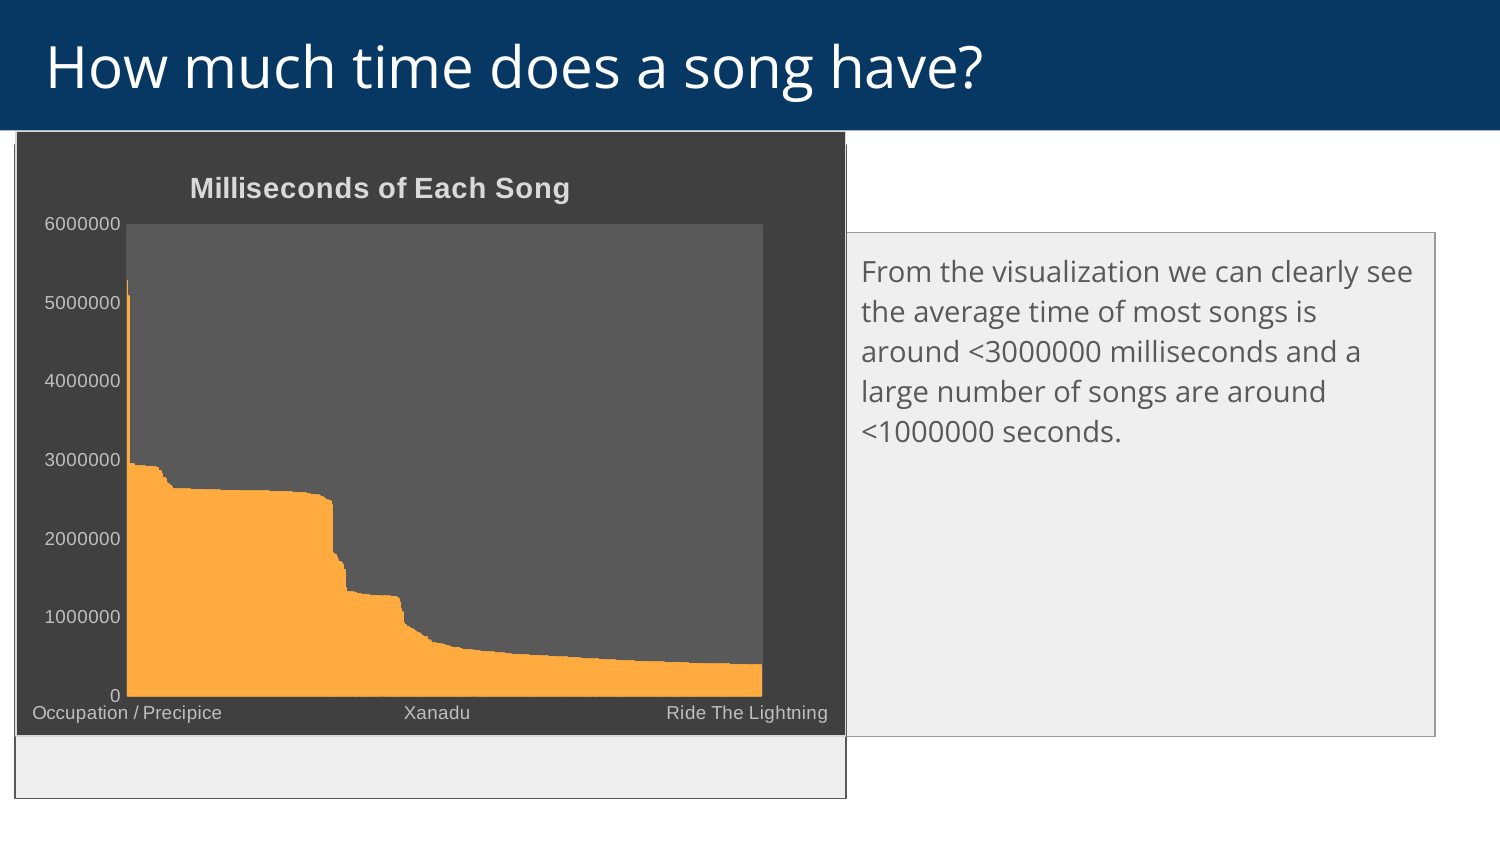

# How much time does a song have?

### Chart: Milliseconds of Each Song

| Category | Milliseconds |
|---|---|
| Occupation / Precipice | 5286953.0 |
| Through a Looking Glass | 5088838.0 |
| Greetings from Earth, Pt. 1 | 2960293.0 |
| The Man With Nine Lives | 2956998.0 |
| Battlestar Galactica, Pt. 2 | 2956081.0 |
| Battlestar Galactica, Pt. 1 | 2952702.0 |
| Murder On the Rising Star | 2935894.0 |
| Battlestar Galactica, Pt. 3 | 2927802.0 |
| Take the Celestra | 2927677.0 |
| Fire In Space | 2926593.0 |
| The Long Patrol | 2925008.0 |
| The Magnificent Warriors | 2924716.0 |
| The Living Legend, Pt. 1 | 2924507.0 |
| The Gun On Ice Planet Zero, Pt. 2 | 2924341.0 |
| The Hand of God | 2924007.0 |
| Experiment In Terra | 2923548.0 |
| War of the Gods, Pt. 2 | 2923381.0 |
| The Living Legend, Pt. 2 | 2923298.0 |
| War of the Gods, Pt. 1 | 2922630.0 |
| Lost Planet of the Gods, Pt. 1 | 2922547.0 |
| Baltar's Escape | 2922088.0 |
| The Lost Warrior | 2920045.0 |
| Lost Planet of the Gods, Pt. 2 | 2914664.0 |
| The Gun On Ice Planet Zero, Pt. 1 | 2907615.0 |
| Greetings from Earth, Pt. 2 | 2903778.0 |
| Crossroads, Pt. 2 | 2869953.0 |
| The Young Lords | 2863571.0 |
| Dave | 2825166.0 |
| "?" | 2782333.0 |
| Maternity Leave | 2780416.0 |
| Three Minutes | 2763666.0 |
| Hero | 2713755.0 |
| One of Them | 2698791.0 |
| How to Stop an Exploding Man | 2687103.0 |
| The Long Con | 2679583.0 |
| Live Together, Die Alone, Pt. 2 | 2656531.0 |
| S.O.S. | 2639541.0 |
| One of Us | 2638096.0 |
| The Man from Tallahassee | 2637637.0 |
| The Cost of Living | 2637500.0 |
| The Glass Ballerina | 2637458.0 |
| Every Man for Himself | 2637387.0 |
| Not In Portland | 2637345.0 |
| Not In Portland | 2637303.0 |
| A Tale of Two Cities | 2636970.0 |
| Flashes Before Your Eyes | 2636636.0 |
| Stranger In a Strange Land | 2636428.0 |
| Left Behind | 2635343.0 |
| Tricia Tanaka Is Dead | 2635010.0 |
| Lost Survival Guide | 2632590.0 |
| The Moth | 2631327.0 |
| Torn | 2631291.0 |
| Par Avion | 2629879.0 |
| Enter 77 | 2629796.0 |
| Dirty Hands | 2627961.0 |
| I Do | 2627791.0 |
| Tabula Rasa | 2627105.0 |
| Collaborators | 2626626.0 |
| The Woman King | 2626376.0 |
| Rapture | 2624541.0 |
| Taking a Break from All Your Worries | 2624207.0 |
| The Passage | 2623875.0 |
| Crossroads, Pt. 1 | 2622622.0 |
| Maelstrom | 2622372.0 |
| Battlestar Galactica: The Story So Far | 2622250.0 |
| Unfinished Business | 2622038.0 |
| The Son Also Rises | 2621830.0 |
| Exodus, Pt. 1 | 2621708.0 |
| Exodus (Part 1) | 2620747.0 |
| A Day In the Life | 2620245.0 |
| Outlaws | 2619887.0 |
| Exodus (Part 3) [Season Finale] | 2619869.0 |
| Hearts and Minds | 2619462.0 |
| The Eye of Jupiter | 2618750.0 |
| Born to Run | 2618619.0 |
| Special | 2618530.0 |
| Do No Harm | 2618487.0 |
| Exodus, Pt. 2 | 2618000.0 |
| The Greater Good | 2617784.0 |
| The Brig | 2617325.0 |
| Greatest Hits | 2617117.0 |
| Through the Looking Glass, Pt. 2 | 2617117.0 |
| Whatever the Case May Be | 2616410.0 |
| D.O.C. | 2616032.0 |
| The Man Behind the Curtain | 2615990.0 |
| Confidence Man | 2615244.0 |
| Seven Minutes to Midnight | 2613988.0 |
| Solitary | 2612894.0 |
| Something Nice Back Home | 2612779.0 |
| Man of Science, Man of Faith (Premiere) | 2612250.0 |
| Meet Kevin Johnson | 2612028.0 |
| Cabin Fever | 2612028.0 |
| Genesis | 2611986.0 |
| Confirmed Dead | 2611986.0 |
| The Beginning of the End | 2611903.0 |
| The Constant | 2611569.0 |
| The Hunting Party | 2611333.0 |
| Two for the Road | 2610958.0 |
| Through the Looking Glass, Pt. 1 | 2610860.0 |
| The Other 48 Days | 2610625.0 |
| The 23rd Psalm | 2610416.0 |
| What Kate Did | 2610250.0 |
| Lockdown | 2610250.0 |
| The Whole Truth | 2610125.0 |
| Numbers | 2609772.0 |
| There's No Place Like Home, Pt. 1 | 2609526.0 |
| Everybody Hates Hugo | 2609192.0 |
| Orientation | 2609083.0 |
| The Economist | 2609025.0 |
| Eggtown | 2608817.0 |
| One Giant Leap | 2607649.0 |
| Nothing to Hide | 2605647.0 |
| Exodus (Part 2) [Season Finale] | 2605557.0 |
| Collision | 2605480.0 |
| The Other Woman | 2605021.0 |
| ...In Translation | 2604575.0 |
| Six Months Ago | 2602852.0 |
| Parasite | 2602727.0 |
| Run! | 2602602.0 |
| Homecoming | 2601351.0 |
| Company Man | 2601226.0 |
| Company Man | 2601101.0 |
| The Hard Part | 2601017.0 |
| Landslide | 2600725.0 |
| Fire + Water | 2600333.0 |
| The Fix | 2600266.0 |
| Unexpected | 2598139.0 |
| Fallout | 2594761.0 |
| Exposé | 2593760.0 |
| The Shape of Things to Come | 2591299.0 |
| Raised By Another | 2590459.0 |
| Distractions | 2590382.0 |
| House of the Rising Sun | 2590032.0 |
| Ji Yeon | 2588797.0 |
| Five Years Gone | 2587712.0 |
| Walkabout | 2587370.0 |
| Abandoned | 2587041.0 |
| 0.07% | 2585794.0 |
| There's No Place Like Home, Pt. 3 | 2582957.0 |
| Deus Ex Machina | 2582009.0 |
| Better Halves | 2573031.0 |
| White Rabbit | 2571965.0 |
| Don't Look Back | 2571154.0 |
| Adrift | 2564958.0 |
| Collision | 2564916.0 |
| Further Instructions | 2563980.0 |
| A Measure of Salvation | 2563938.0 |
| ...And Found | 2563833.0 |
| Catch-22 | 2561394.0 |
| All the Best Cowboys Have Daddy Issues | 2555492.0 |
| Lost (Pilot, Part 1) [Premiere] | 2548875.0 |
| The Job | 2541875.0 |
| Hiros | 2533575.0 |
| A Benihana Christmas, Pts. 1 & 2 | 2519436.0 |
| Homecoming | 2515882.0 |
| There's No Place Like Home, Pt. 2 | 2497956.0 |
| Past, Present, and Future | 2492867.0 |
| Pilot | 2484567.0 |
| Live Together, Die Alone, Pt. 1 | 2478041.0 |
| Lost (Pilot, Part 2) | 2436583.0 |
| Branch Closing | 1822781.0 |
| Branch Closing | 1814855.0 |
| The Merger | 1801926.0 |
| The Negotiation | 1767851.0 |
| Women's Appreciation | 1732649.0 |
| Casino Night - Season Finale | 1712791.0 |
| The Return | 1705080.0 |
| Producer's Cut: The Return | 1700241.0 |
| Beach Games | 1676134.0 |
| Dazed And Confused | 1612329.0 |
| The Office: An American Workplace (Pilot) | 1380833.0 |
| Email Surveillance | 1328870.0 |
| Gay Witch Hunt | 1326534.0 |
| Hot Girl | 1325458.0 |
| Basketball | 1323541.0 |
| Health Care | 1321791.0 |
| The Fight | 1320028.0 |
| The Alliance | 1317125.0 |
| Halloween | 1315333.0 |
| Diversity Day | 1306416.0 |
| Business School | 1302093.0 |
| The Client | 1299341.0 |
| The Convention | 1297213.0 |
| Sexual Harassment | 1294541.0 |
| Performance Review | 1292458.0 |
| Office Olympics | 1290458.0 |
| Traveling Salesmen | 1289039.0 |
| The Fire | 1288166.0 |
| Grief Counseling | 1282615.0 |
| Christmas Party | 1282115.0 |
| The Initiation | 1280113.0 |
| Diwali | 1279904.0 |
| Drug Testing | 1278625.0 |
| Boys and Girls | 1278333.0 |
| Dwight's Speech | 1278041.0 |
| The Coup | 1276526.0 |
| The Injury | 1275275.0 |
| Conflict Resolution | 1274583.0 |
| The Convict | 1273064.0 |
| Cocktails | 1272522.0 |
| Ben Franklin | 1271938.0 |
| Back from Vacation | 1271688.0 |
| Phyllis's Wedding | 1271521.0 |
| Safety Training | 1271229.0 |
| Valentine's Day | 1270375.0 |
| Take Your Daughter to Work Day | 1268333.0 |
| Product Recall | 1268268.0 |
| Booze Cruise | 1267958.0 |
| The Secret | 1264875.0 |
| The Carpet | 1264375.0 |
| The Dundies | 1253541.0 |
| Michael's Birthday | 1237791.0 |
| Space Truckin' | 1196094.0 |
| Dazed And Confused | 1116734.0 |
| We've Got To Get Together/Jingo | 1070027.0 |
| Funky Piano | 934791.0 |
| Going Down / Highway Star | 913658.0 |
| My Funny Valentine (Live) | 907520.0 |
| Santana Jam | 882834.0 |
| The Sun Road | 880640.0 |
| Whole Lotta Love | 863895.0 |
| Mistreated (Alternate Version) | 854700.0 |
| Just Ain't Good Enough | 850259.0 |
| Miles Runs The Voodoo Down | 843964.0 |
| Whole Lotta Love (Medley) | 825103.0 |
| Rime of the Ancient Mariner | 816509.0 |
| Walkin' | 807392.0 |
| You Fool No One | 804101.0 |
| Rime Of The Ancient Mariner | 789472.0 |
| Moby Dick | 766354.0 |
| You Fool No One (Alternate Version) | 763924.0 |
| Mistreated | 758648.0 |
| No Quarter | 749897.0 |
| The Calling | 747755.0 |
| El Corazon Manda | 713534.0 |
| How Many More Times | 711836.0 |
| The End | 701831.0 |
| Sign Of The Cross | 678008.0 |
| Advance Romance | 677694.0 |
| Reach Down | 672773.0 |
| Mercyful Fate | 671712.0 |
| Xanadu | 667428.0 |
| In My Time Of Dying | 666017.0 |
| I Heard It Through The Grapevine | 664894.0 |
| Amy Amy Amy (Outro) | 663426.0 |
| Outbreak | 659226.0 |
| Stairway To Heaven | 657293.0 |
| Sign Of The Cross | 649116.0 |
| Sleeping Village | 644571.0 |
| Fried Neckbones And Home Fries | 638563.0 |
| Carouselambra | 634435.0 |
| La Puesta Del Sol | 628062.0 |
| Achilles Last Stand | 625502.0 |
| Child In Time | 620460.0 |
| You Shook Me(2) | 619467.0 |
| The Way You Do To Mer | 618344.0 |
| Smoke On The Water | 618031.0 |
| Revolution 1993 | 616829.0 |
| Coma | 616511.0 |
| Child In Time (Son Of Aleric - Instrumental) | 602880.0 |
| Adagio for Strings from the String Quartet, Op. 11 | 596519.0 |
| Seventh Son of a Seventh Son | 593580.0 |
| Jingo | 592953.0 |
| The Angel And The Gambler | 592744.0 |
| All I Want Is You | 591986.0 |
| Talkin' 'Bout Women Obviously | 589531.0 |
| The Outlaw Torn | 588721.0 |
| To Live Is To Die | 588564.0 |
| ...And Justice For All | 585769.0 |
| Book of Hours | 583366.0 |
| Stratus | 582086.0 |
| The Messiah: Behold, I Tell You a Mystery... The Trumpet Shall Sound | 582029.0 |
| Dream Of Mirrors | 578324.0 |
| La Villa Strangiato | 577488.0 |
| Blind Curve: Vocal Under A Bloodlight / Passing Strangers / Mylo / Perimeter Walk / Threshold | 569704.0 |
| Symphony No. 3 Op. 36 for Orchestra and Soprano "Symfonia Piesni Zalosnych" \ Lento E Largo - Tranquillissimo | 567494.0 |
| Tea For One | 566752.0 |
| For the Greater Good of God | 564893.0 |
| So What | 564009.0 |
| Estranged | 563800.0 |
| The Legacy | 562966.0 |
| Symphonie Fantastique, Op. 14: V. Songe d'une nuit du sabbat | 561967.0 |
| Dream Of Mirrors | 561162.0 |
| Concerto for Piano No. 2 in F Minor, Op. 21: II. Larghetto | 560342.0 |
| The Clansman | 559203.0 |
| Homecoming / The Death Of St. Jimmy / East 12th St. / Nobody Likes You / Rock And Roll Girlfriend / We're Coming Home Again | 558602.0 |
| No More Tears | 555075.0 |
| Iron Man/Children of the Grave | 552308.0 |
| Falling in Circles | 549093.0 |
| Jesus Of Suburbia / City Of The Damned / I Don't Care / Dearly Beloved / Tales Of Another Broken Home | 548336.0 |
| The Nomad | 546115.0 |
| Release | 546063.0 |
| Tuesday's Gone | 545750.0 |
| Scheherazade, Op. 35: I. The Sea and Sindbad's Ship | 545203.0 |
| Someday My Prince Will Come | 544078.0 |
| Faroeste Caboclo | 543007.0 |
| The Clansman | 539689.0 |
| November Rain | 537540.0 |
| The Call Of Ktulu | 534883.0 |
| Chaos-Control | 529841.0 |
| Just Another Story | 529684.0 |
| Stairway To Heaven | 529658.0 |
| Riviera Paradise | 528692.0 |
| She Wears Black | 528666.0 |
| All Within My Hands | 527986.0 |
| In The Light | 526785.0 |
| On the Beautiful Blue Danube | 526696.0 |
| Black Light Syndrome | 526471.0 |
| Brighter Than a Thousand Suns | 526255.0 |
| Whistle Stop | 526132.0 |
| Locomotive | 522396.0 |
| Jupiter, the Bringer of Jollity | 522099.0 |
| By-Tor And The Snow Dog | 519888.0 |
| A E O Z | 518556.0 |
| Dance Of Death | 516649.0 |
| Alexander the Great | 515631.0 |
| War Pigs | 515435.0 |
| Master Of Puppets | 515239.0 |
| Year to the Day | 514612.0 |
| Won't Get Fooled Again (Full Length Version) | 513750.0 |
| Dark Corners | 513541.0 |
| Blow Your Mind | 512339.0 |
| Invisible Kid | 510197.0 |
| The Alchemist | 509413.0 |
| Kashmir | 508604.0 |
| Paschendale | 508107.0 |
| How Many More Times | 508055.0 |
| The Thin Line Between Love & Hate | 506801.0 |
| Where The River Goes | 505991.0 |
| Rain Song | 505808.0 |
| Some Kind Of Monster | 505626.0 |
| Title Song | 505521.0 |
| Miserere mei, Deus | 501503.0 |
| Fools | 500427.0 |
| Orion | 500062.0 |
| Bleeding Me | 497998.0 |
| LOST In 8:15 | 497163.0 |
| Disposable Heroes | 496718.0 |
| Sir Psycho Sexy | 496692.0 |
| Fixxxer | 496065.0 |
| Iron Maiden | 494602.0 |
| Wheels Of Confusion / The Straightener | 494524.0 |
| Book Of Thel | 494393.0 |
| The Real Thing | 493635.0 |
| Concerto for Violin, Strings and Continuo in G Major, Op. 3, No. 9: I. Allegro | 493573.0 |
| You Oughta Know (Alternate) | 491885.0 |
| The Unbeliever | 490422.0 |
| Petits Machins (Little Stuff) | 487392.0 |
| Steal Away (The Night) | 485720.0 |
| Don't Look To The Eyes Of A Stranger | 483657.0 |
| Concerto for Cello and Orchestra in E minor, Op. 85: I. Adagio - Moderato | 483133.0 |
| Terra | 482429.0 |
| Stairway To Heaven | 481619.0 |
| Out Of Control | 479242.0 |
| Flight Of The Rat | 478302.0 |
| The Evil That Men Do | 478145.0 |
| Bye Bye Blackbird | 476003.0 |
| Evil Ways | 475402.0 |
| Running Free | 474017.0 |
| Nefertiti | 473495.0 |
| Aeroplane Flies High | 473391.0 |
| Old Love | 472920.0 |
| Loverman | 472764.0 |
| Hallowed Be Thy Name | 471849.0 |
| Am I Evil? | 470256.0 |
| Come Back | 469968.0 |
| The Longest Day | 467810.0 |
| Suicide Solution (With Guitar Solo) | 467069.0 |
| War Pigs | 464770.0 |
| Smoke On The Water | 464378.0 |
| The Frayed Ends Of Sanity | 464039.0 |
| Once | 462837.0 |
| Civil War | 461165.0 |
| Us And Them | 461035.0 |
| Fear Of The Dark | 460695.0 |
| Wiser Time | 459990.0 |
| The Rain Song | 459180.0 |
| Low Man's Lyric | 457639.0 |
| Snoopy's search-Red baron | 456071.0 |
| Powerslave | 454974.0 |
| Burn | 453955.0 |
| País Tropical | 452519.0 |
| Sometimes I Feel Like Screaming | 451840.0 |
| Hallowed Be Thy Name | 451422.0 |
| Heaven Can Wait | 448574.0 |
| Hallowed Be Thy Name | 447791.0 |
| Duende | 447582.0 |
| One | 446484.0 |
| Caught Somewhere in Time | 445779.0 |
| To Tame A Land | 445283.0 |
| Lord of Light | 444614.0 |
| No More Tears | 444358.0 |
| Since I've Been Loving You | 444055.0 |
| Hallowed Be Thy Name | 443977.0 |
| Fortunes Of War | 443977.0 |
| The Reincarnation of Benjamin Breeg | 442106.0 |
| Lazy | 442096.0 |
| No More Lies | 441782.0 |
| Heaven Can Wait | 441417.0 |
| St. Anger | 441234.0 |
| Phantom Of The Opera | 441155.0 |
| Heaven Can Wait | 440555.0 |
| River Song | 439510.0 |
| Leave | 437968.0 |
| Fear Of The Dark | 436976.0 |
| Sozinho (Hitmakers Classic Mix) | 436636.0 |
| Master Of Puppets | 436453.0 |
| Blood Brothers | 435513.0 |
| Blood Brothers | 434442.0 |
| Stone Crazy | 433397.0 |
| The Four Horsemen | 433188.0 |
| Fear Of The Dark | 431542.0 |
| Fear Of The Dark | 431333.0 |
| Hallowed Be Thy Name (Live) [Non Album Bonus Track] | 431262.0 |
| Hard Lovin' Man | 431203.0 |
| Victim Of Change (Live) | 430942.0 |
| Layla | 430733.0 |
| Shoot Me Again | 430210.0 |
| The Unnamed Feeling | 429479.0 |
| Hallowed Be Thy Name | 428669.0 |
| Inside Job | 428643.0 |
| Light My Fire | 428329.0 |
| 05 - Phantom of the Opera | 428016.0 |
| When The Levee Breaks | 427702.0 |
| Journeyman | 427023.0 |
| Time | 425195.0 |
| Breakdown | 424960.0 |
| Knocking At Your Back Door | 424829.0 |
| Otay | 423653.0 |
| Scam | 422321.0 |
| Voce Nao Entende Nada - Cotidiano | 421982.0 |
| A Bencao E Outros | 421093.0 |
| No Quarter | 420493.0 |
| Snowblind | 420022.0 |
| Lemon | 418324.0 |
| Rehab (Hot Chip Remix) | 418293.0 |
| Phantom Of The Opera | 418168.0 |
| Afraid To Shoot Strangers | 416496.0 |
| Since I've Been Loving You | 416365.0 |
| Seek & Destroy | 415817.0 |
| Black | 415712.0 |
| No No No | 414902.0 |
| Fade To Black | 414824.0 |
| Four Walled World | 414474.0 |
| Where The Wild Things Are | 414380.0 |
| Norwegian Wood | 413910.0 |
| Afraid To Shoot Strangers | 412525.0 |
| These Colours Don't Run | 412152.0 |
| Wellington's Victory or the Battle Symphony, Op.91: 2. Symphony of Triumph | 412000.0 |
| In The Evening | 410566.0 |
| Se Liga | 410409.0 |
| Ghost Of The Navigator | 410070.0 |
| Samba Da Bênção | 409965.0 |
| You Sent Me Flying / Cherry | 409906.0 |
| My Friend Of Misery | 409547.0 |
| Revelations | 408607.0 |
| Ghost Of The Navigator | 408607.0 |
| Down by the Sea | 408163.0 |
| Afraid To Shoot Strangers | 407980.0 |
| Powerslave | 407823.0 |
| Daughter | 407484.0 |
| Paradise City | 406347.0 |
| Karelia Suite, Op.11: 2. Ballade (Tempo Di Menuetto) | 406000.0 |
| Blue Train | 405028.0 |
| The Educated Fool | 404767.0 |
| Girl From A Pawnshop | 404688.0 |
| Third Stone From The Sun | 404453.0 |
| Computadores Fazem Arte | 404323.0 |
| Wherever I May Roam | 404323.0 |
| The Small Hours | 403435.0 |
| Blackened | 403382.0 |
| Jerusalem | 402390.0 |
| Dazed and Confused | 401920.0 |
| Babe I'm Gonna Leave You | 401475.0 |
| Terra | 401319.0 |
| Soot & Stars | 399986.0 |
| The Edge Of Darkness | 399333.0 |
| The House Jack Built | 398942.0 |
| Jizzlobber | 398341.0 |
| Helpless | 398315.0 |
| Thank You | 398262.0 |
| Still Of The Night | 398210.0 |
| Ride The Lightning | 397740.0 |
| Astronomy | 397531.0 |
| Creeping Death | 396878.0 |
| Deep Waters | 396460.0 |
| Save Me (Remix) | 396303.0 |
| The Thing That Should Not Be | 396199.0 |
| King For A Day | 395859.0 |
| 22 Acacia Avenue | 395572.0 |
| The Unforgiven II | 395520.0 |
| The Shortest Straw | 395389.0 |
| Concerto for Clarinet in A Major, K. 622: II. Adagio | 394482.0 |
| Wicked Ways | 393691.0 |
<visualization>
From the visualization we can clearly see the average time of most songs is around <3000000 milliseconds and a large number of songs are around <1000000 seconds.